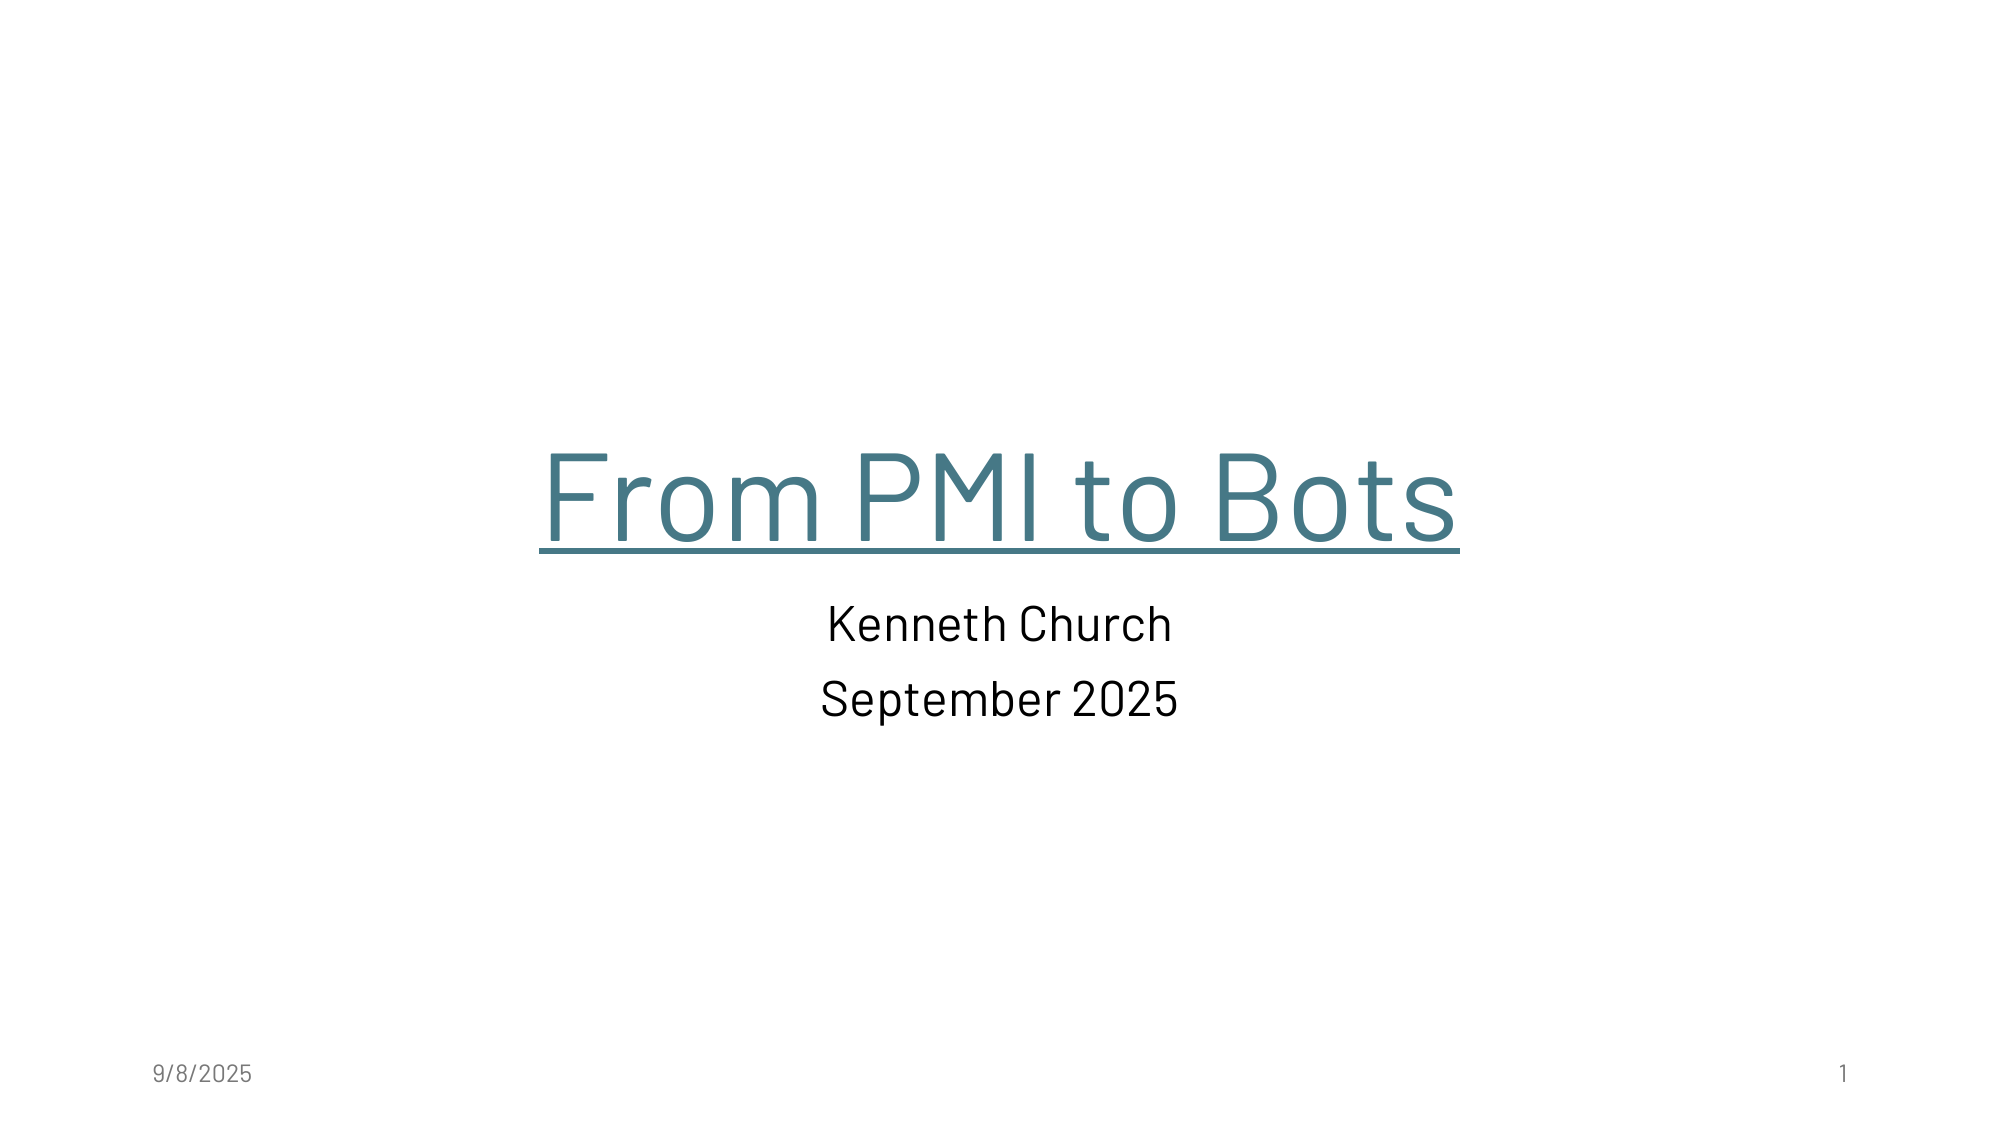

# From PMI to Bots
Kenneth Church
September 2025
9/8/2025
1